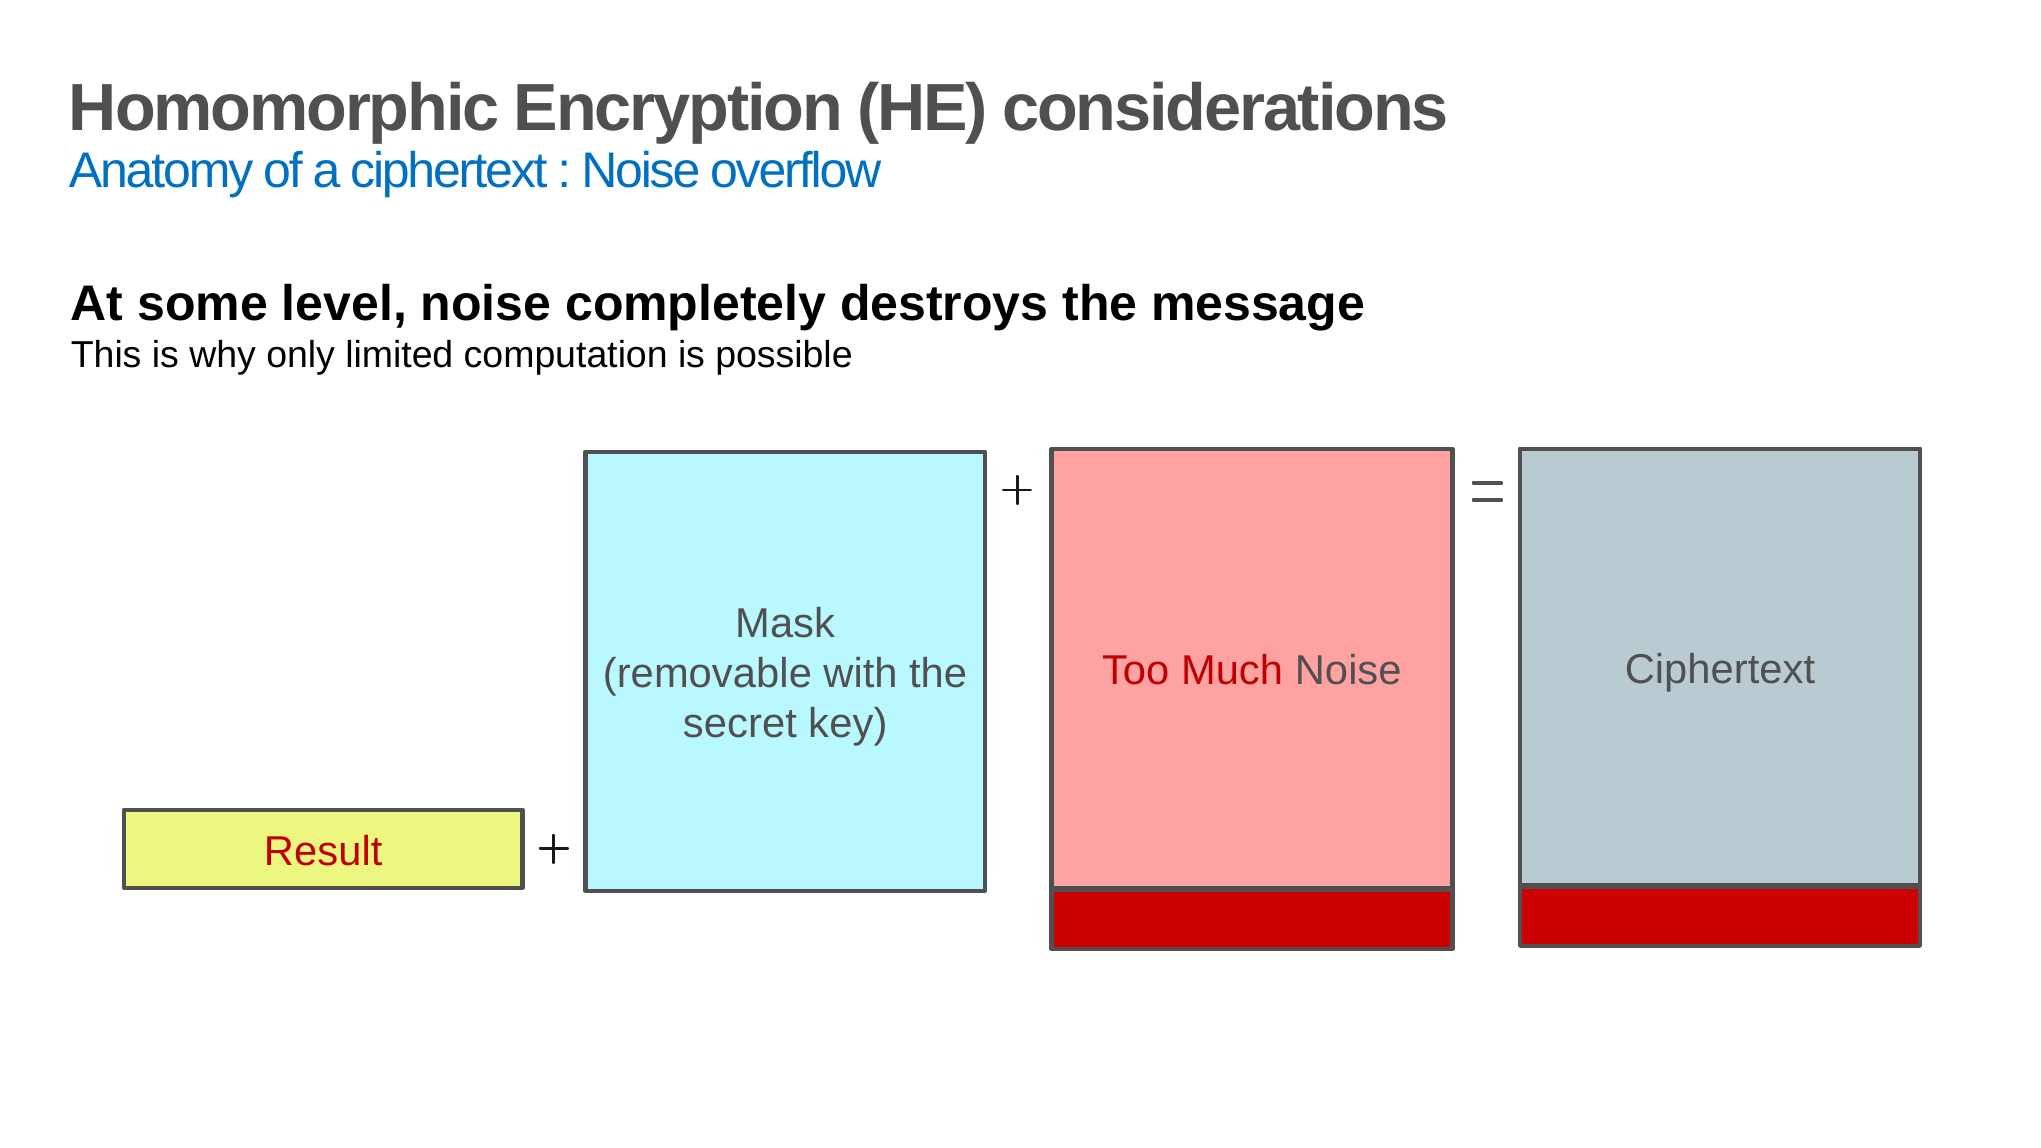

# Homomorphic Encryption (HE) considerations Anatomy of a ciphertext : Noise overflow
At some level, noise completely destroys the message
This is why only limited computation is possible

Too Much Noise

Ciphertext
Mask
(removable with the secret key)

Result